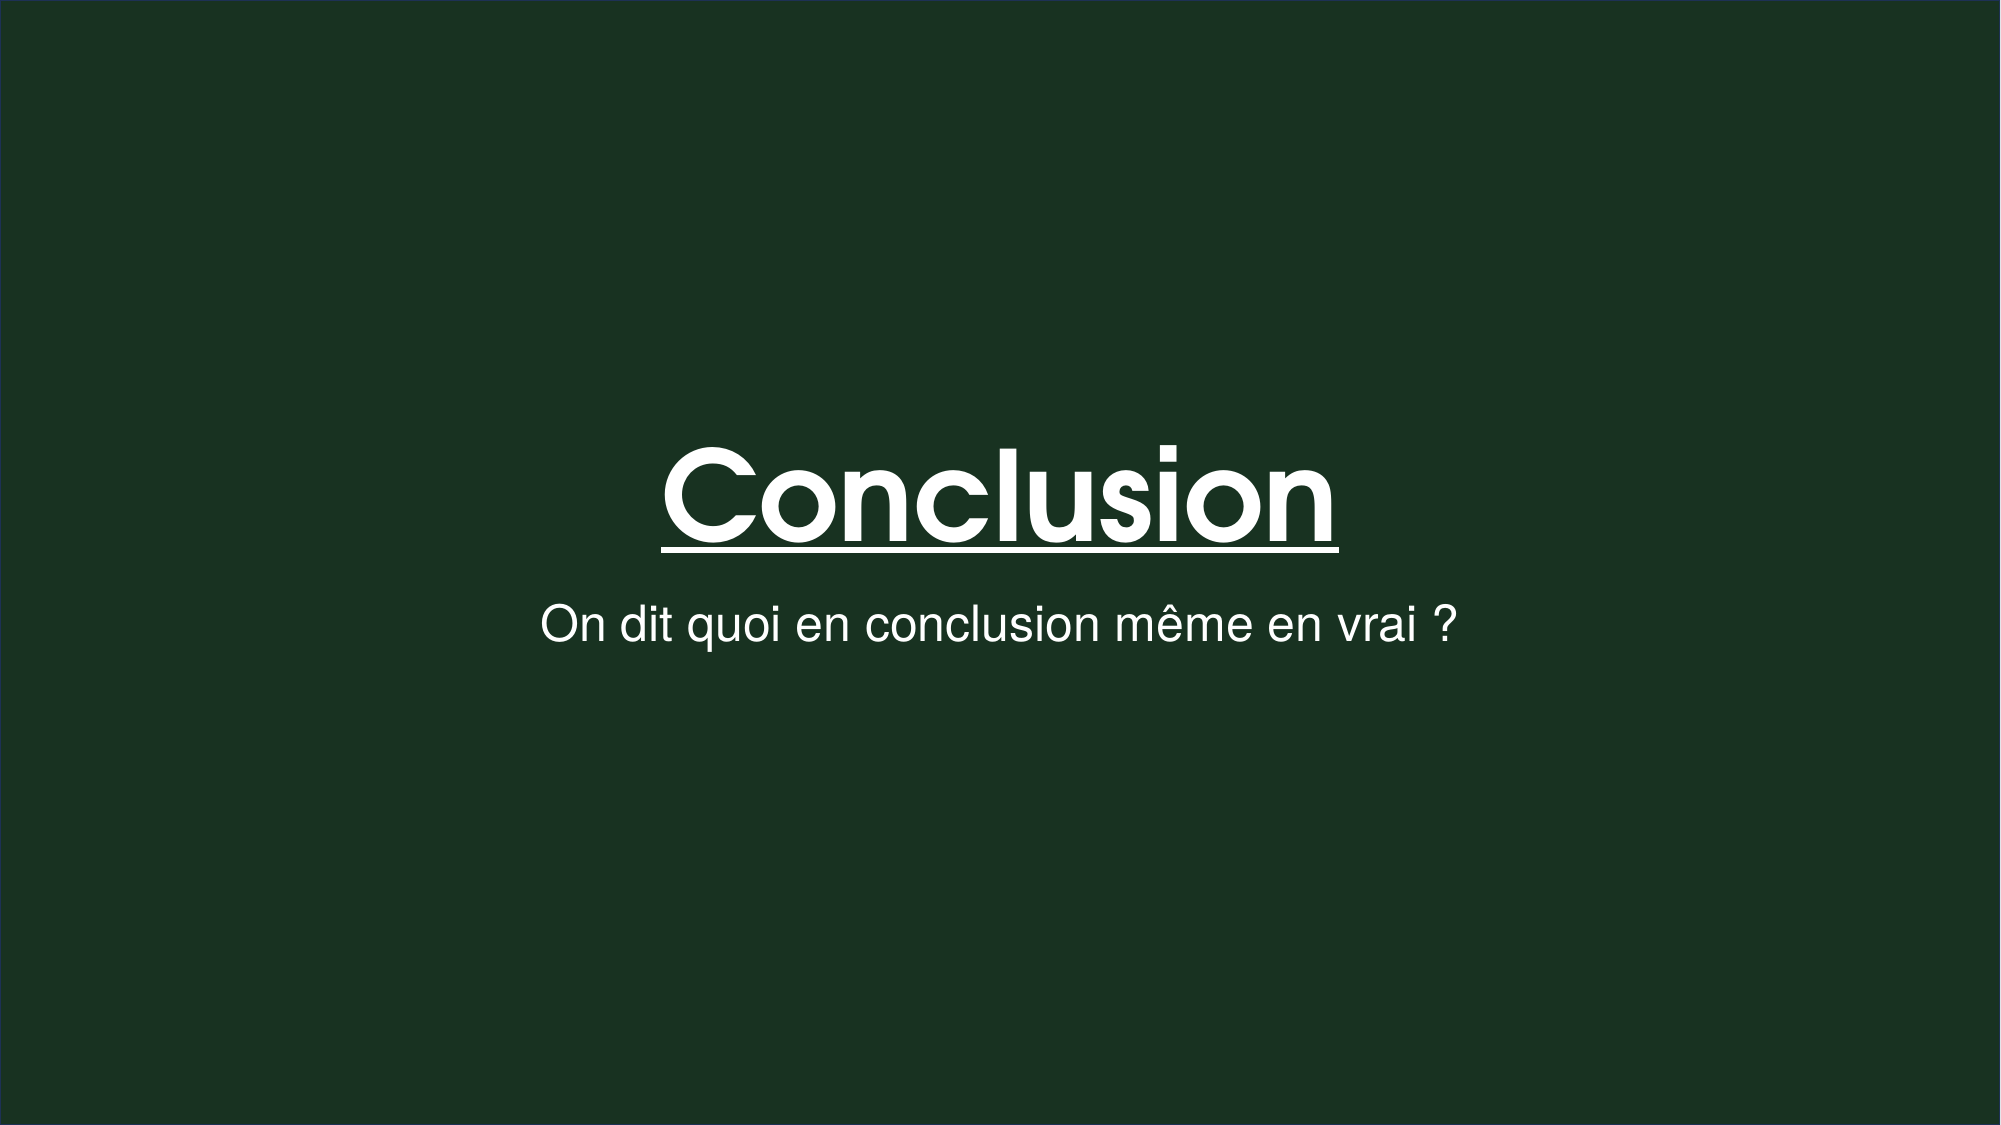

# Conclusion
On dit quoi en conclusion même en vrai ?